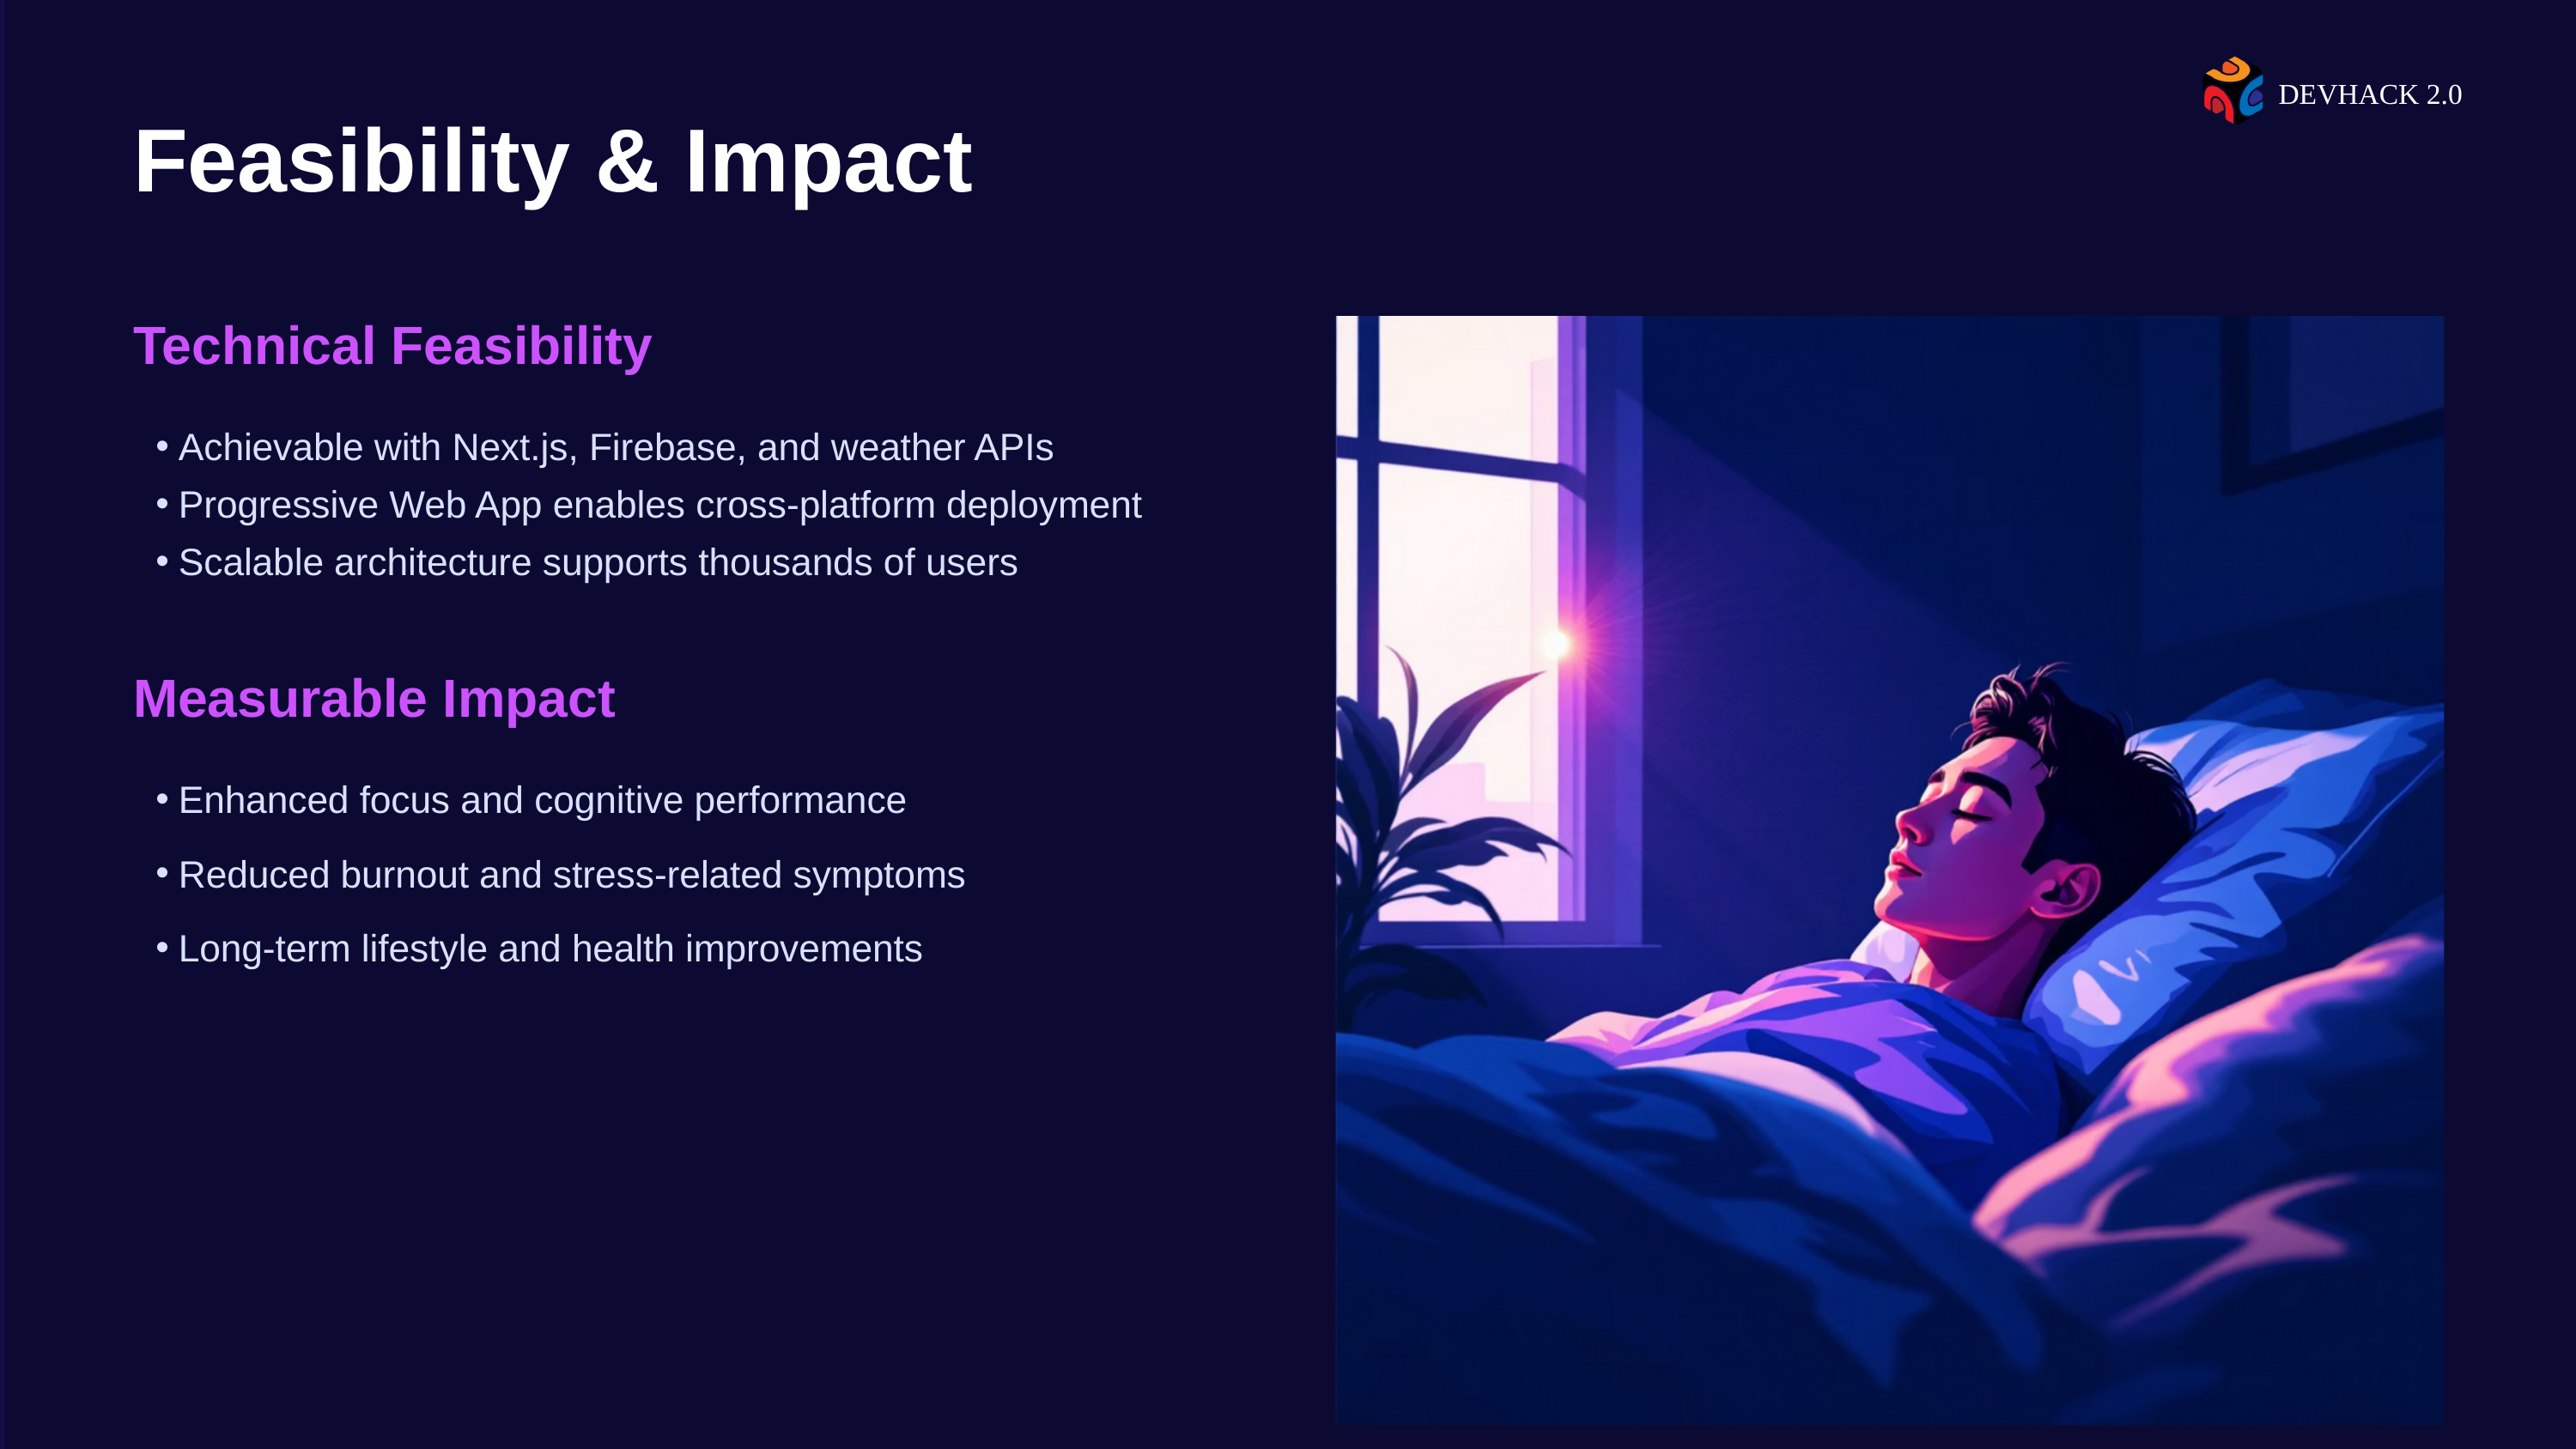

DEVHACK 2.0
Feasibility & Impact
Technical Feasibility

Achievable with Next.js, Firebase, and weather APIs
Progressive Web App enables cross-platform deployment
Scalable architecture supports thousands of users
Measurable Impact
Enhanced focus and cognitive performance
Reduced burnout and stress-related symptoms
Long-term lifestyle and health improvements